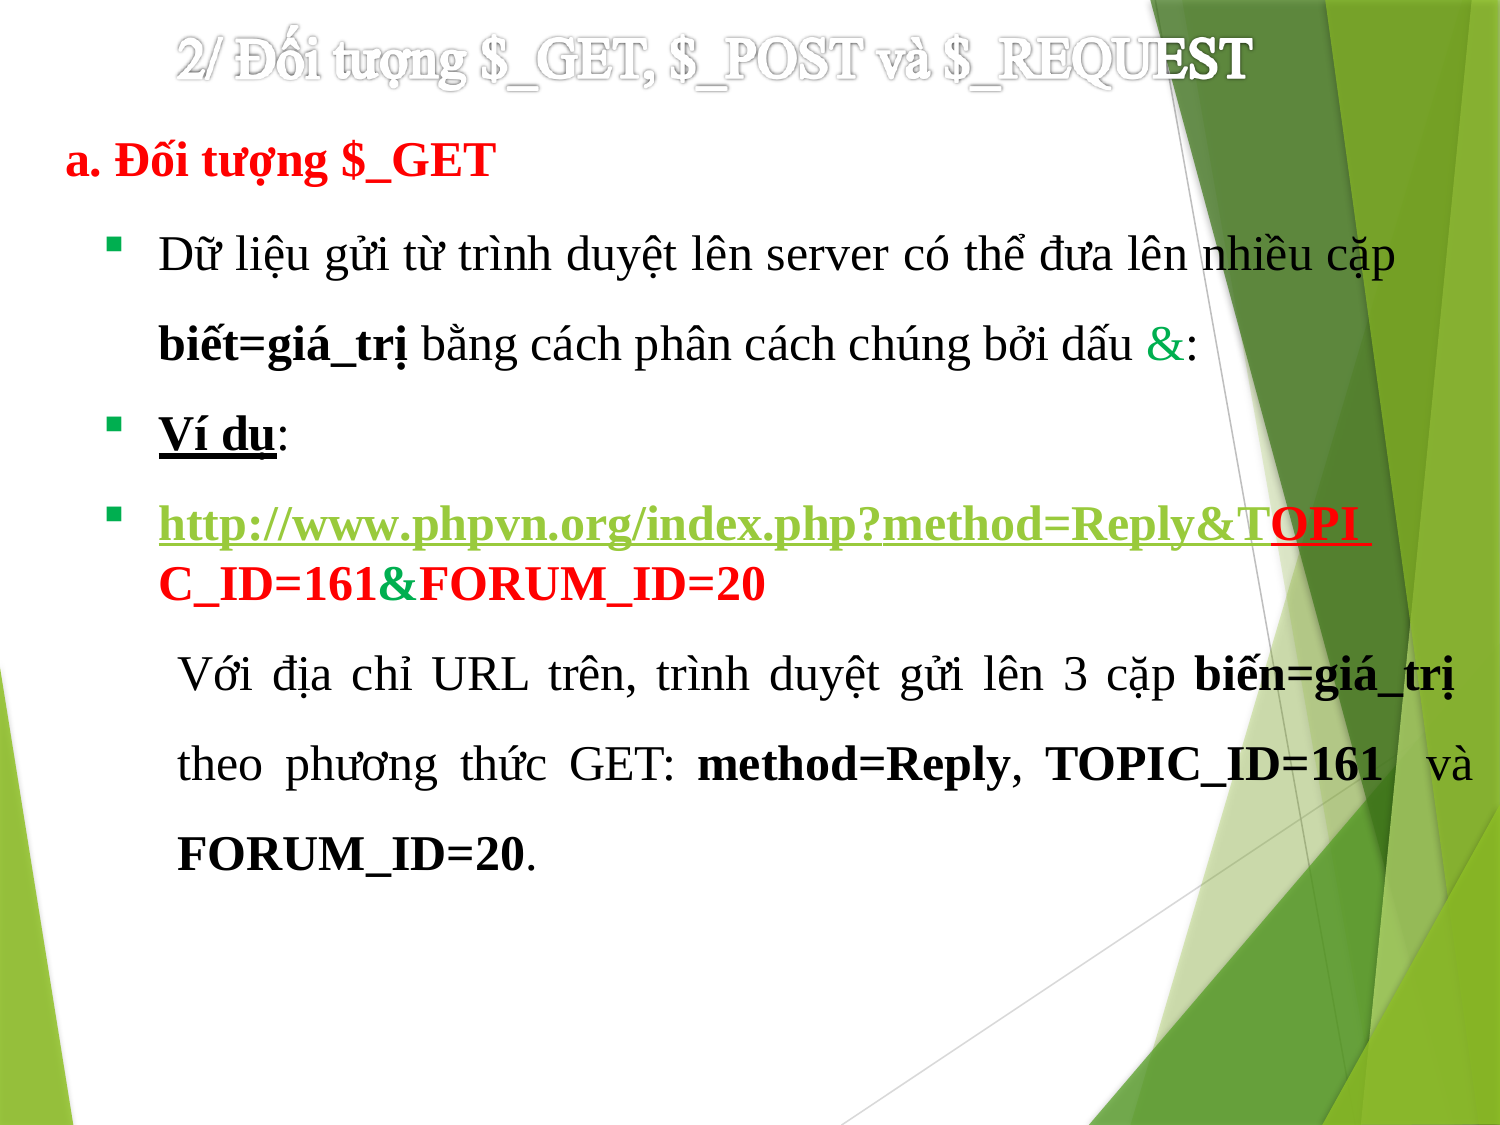

a. Đối tượng $_GET
Dữ liệu gửi từ trình duyệt lên server có thể đưa lên nhiều cặp
biết=giá_trị bằng cách phân cách chúng bởi dấu &:
Ví dụ:
http://www.phpvn.org/index.php?method=Reply&TOPI  C_ID=161&FORUM_ID=20
Với địa chỉ URL trên, trình duyệt gửi lên 3 cặp biến=giá_trị  theo phương thức GET: method=Reply, TOPIC_ID=161  và FORUM_ID=20.